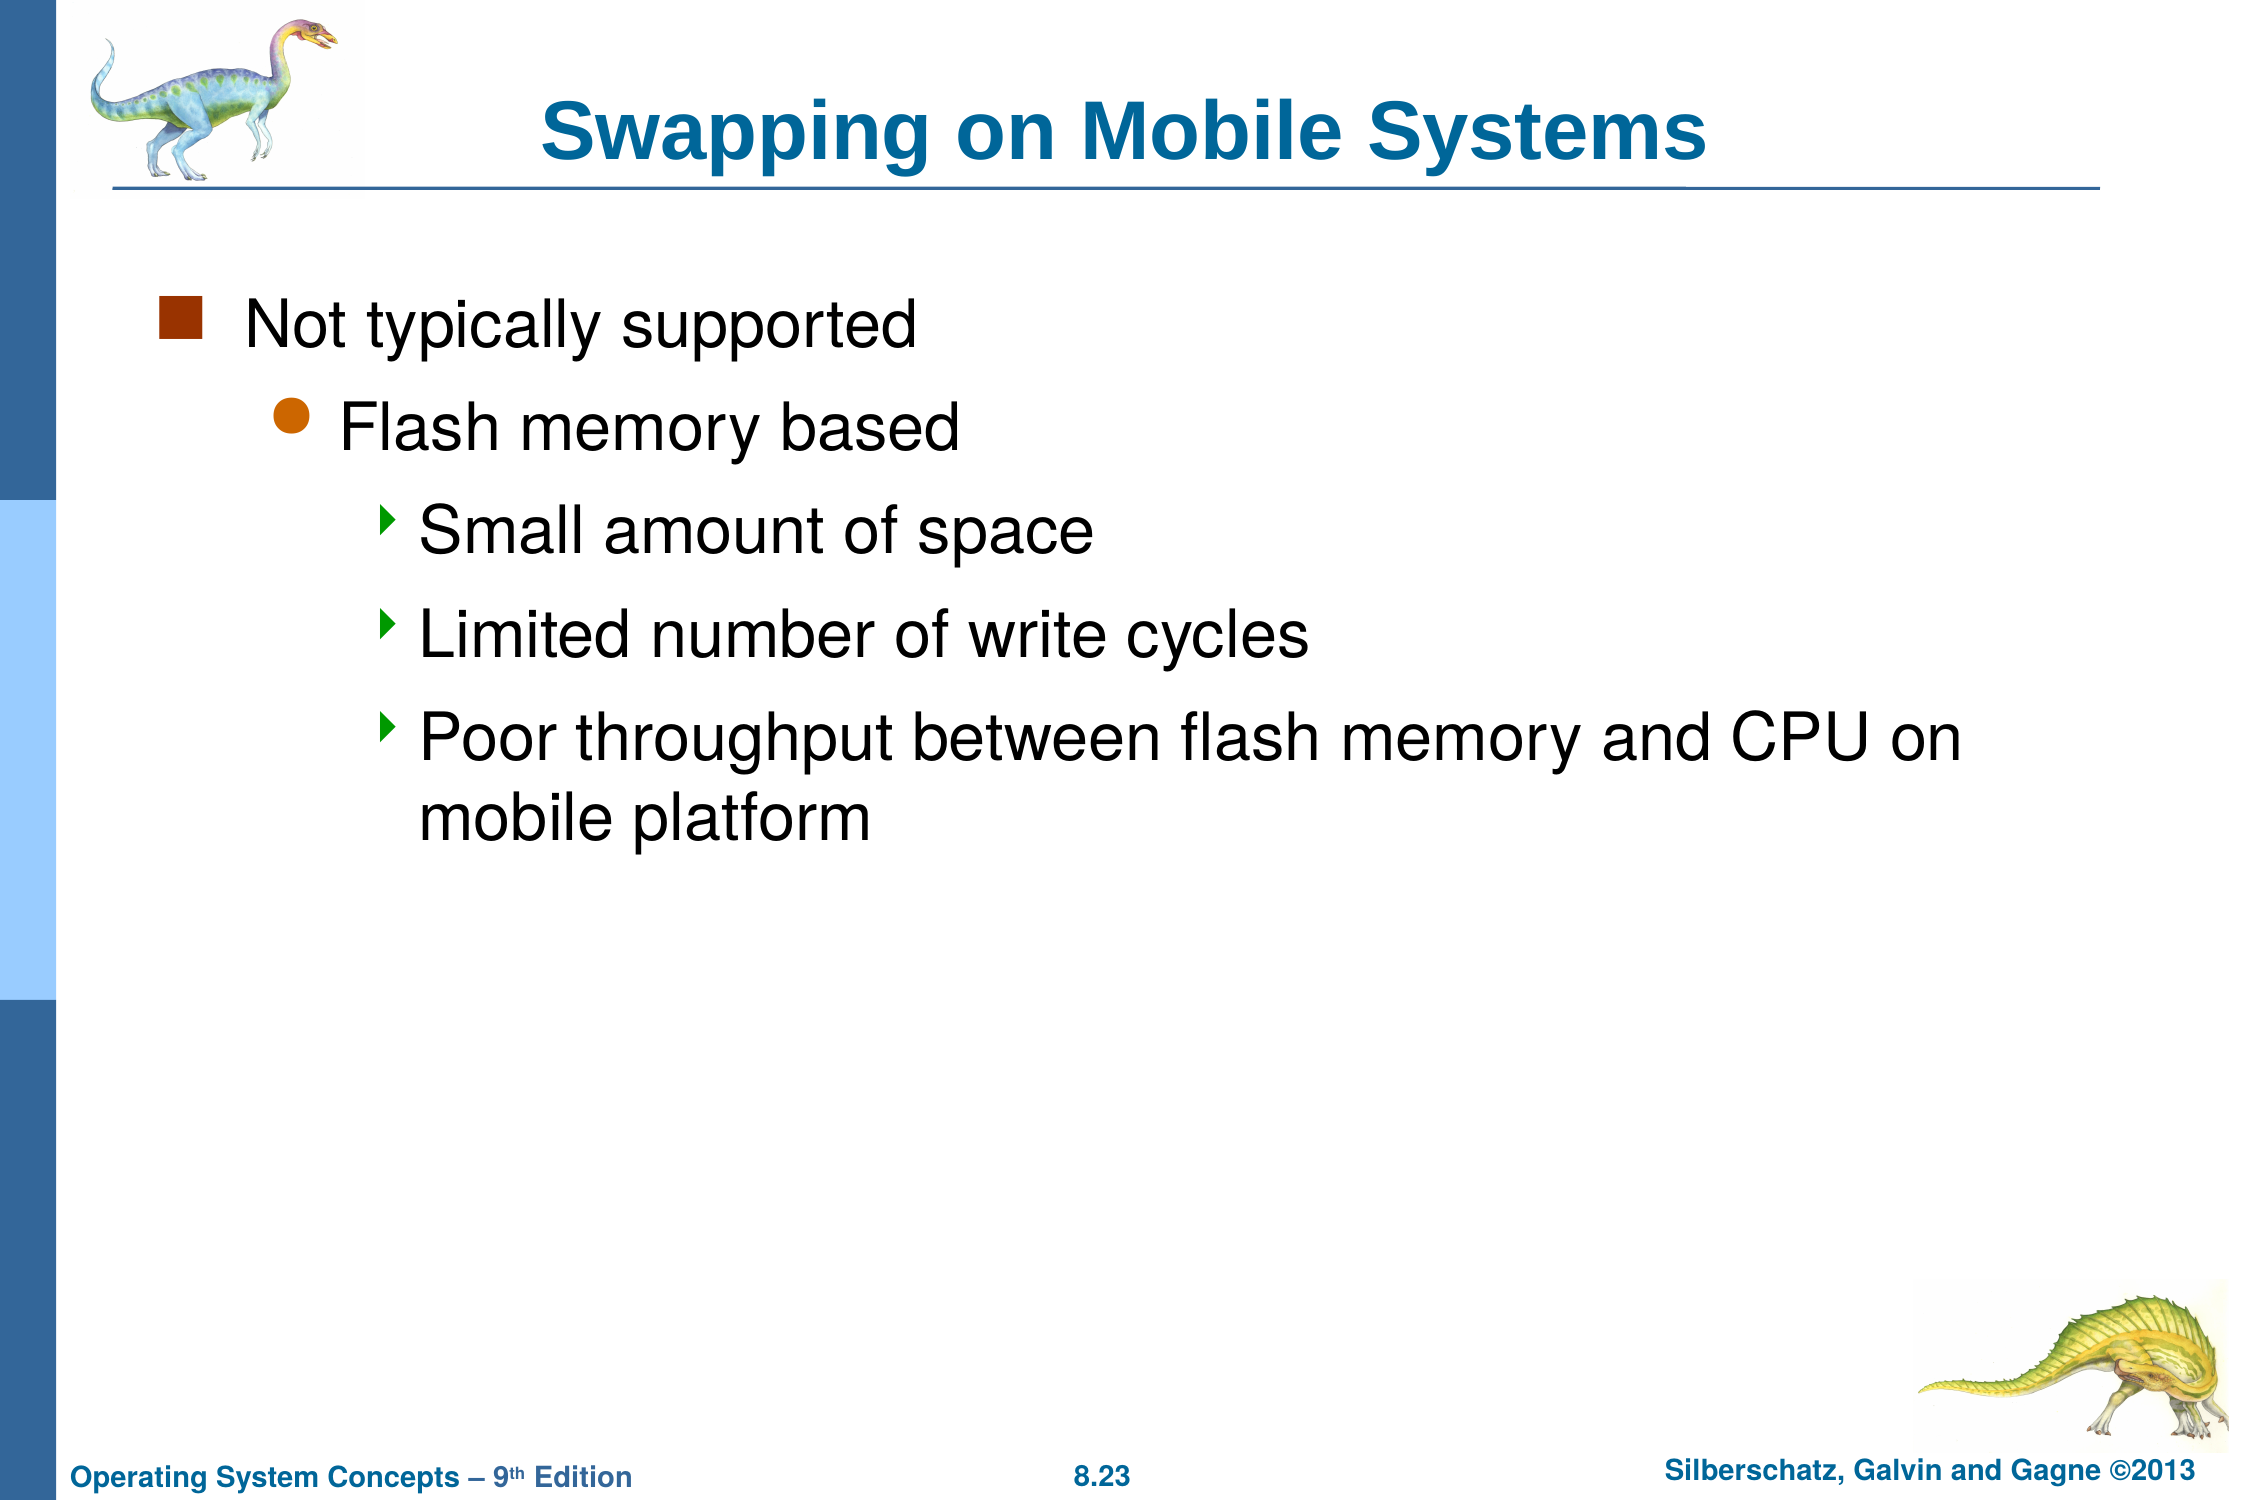

# Swapping on Mobile Systems
Not typically supported
Flash memory based
Small amount of space
Limited number of write cycles
Poor throughput between flash memory and CPU on mobile platform